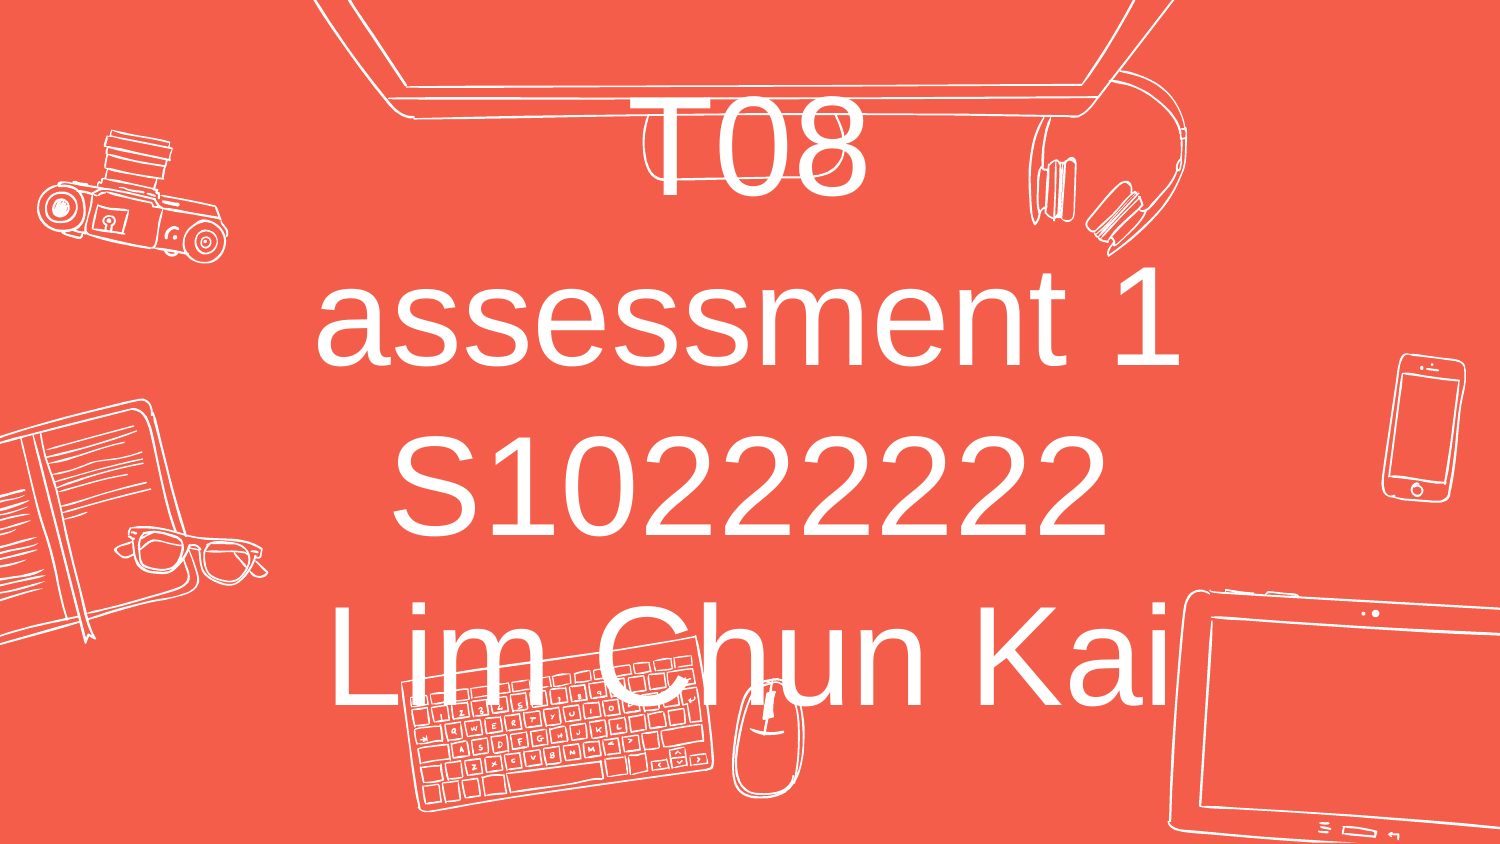

# T08 assessment 1
S10222222
Lim Chun Kai